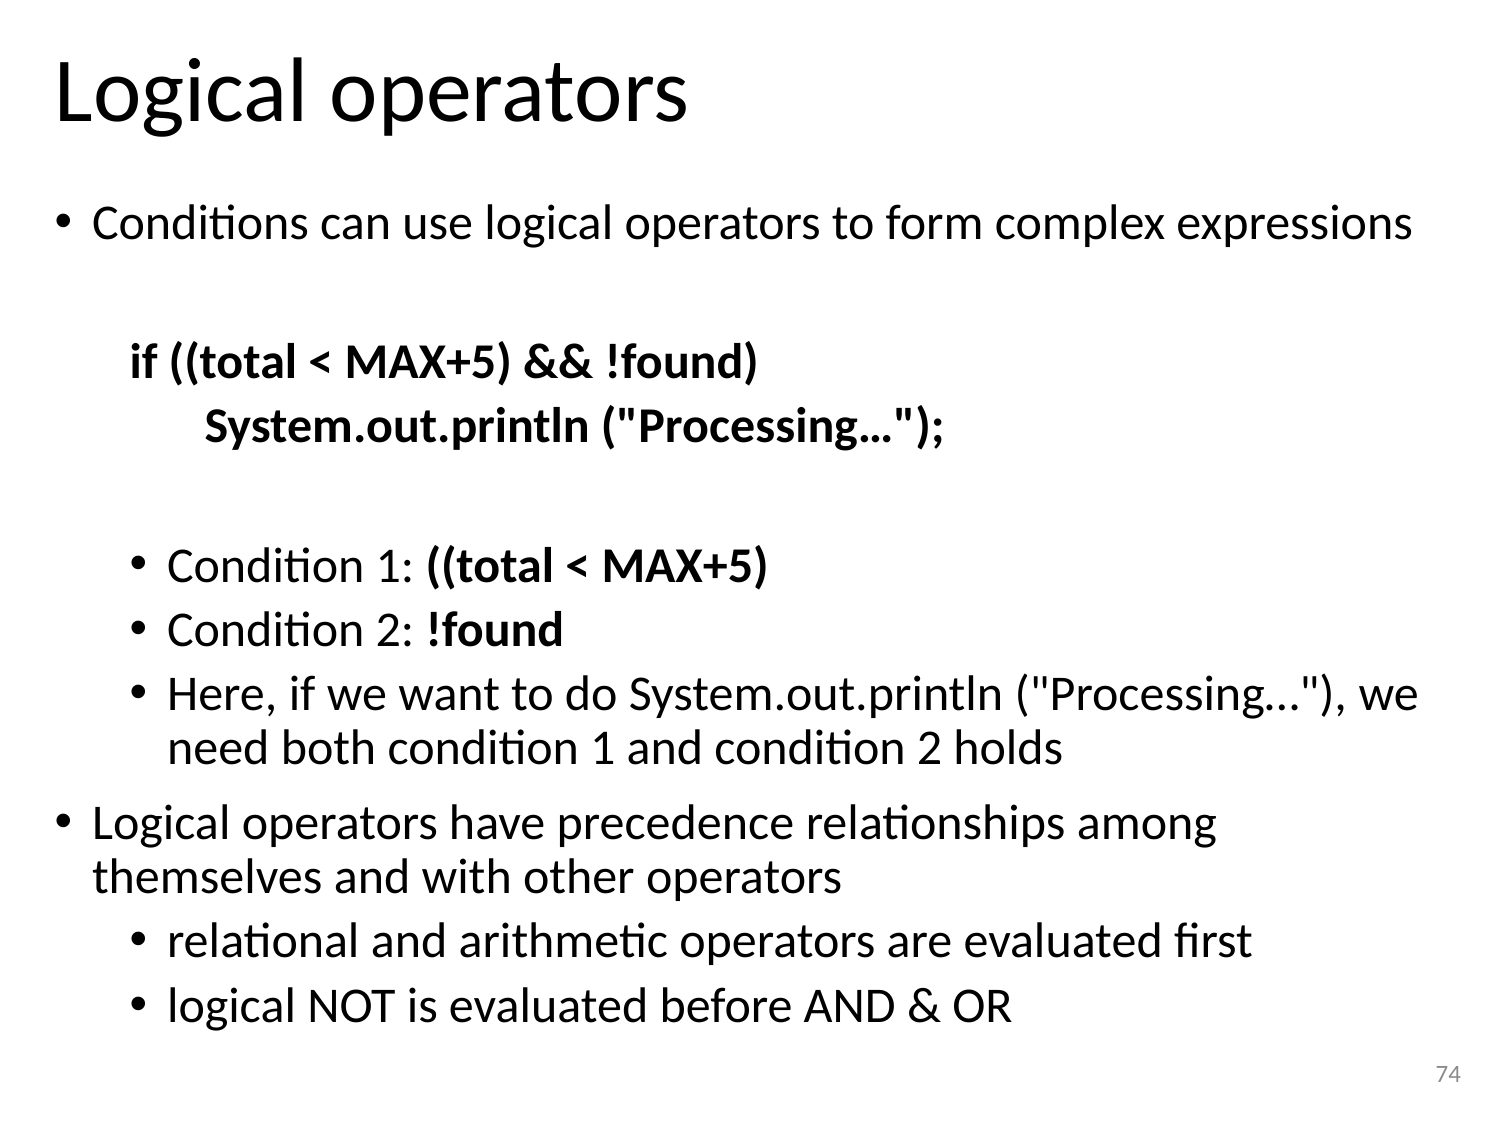

# Logical operators
Conditions can use logical operators to form complex expressions

if ((total < MAX+5) && !found)
System.out.println ("Processing…");

Condition 1: ((total < MAX+5)
Condition 2: !found
Here, if we want to do System.out.println ("Processing…"), we need both condition 1 and condition 2 holds
Logical operators have precedence relationships among themselves and with other operators
relational and arithmetic operators are evaluated first
logical NOT is evaluated before AND & OR

74